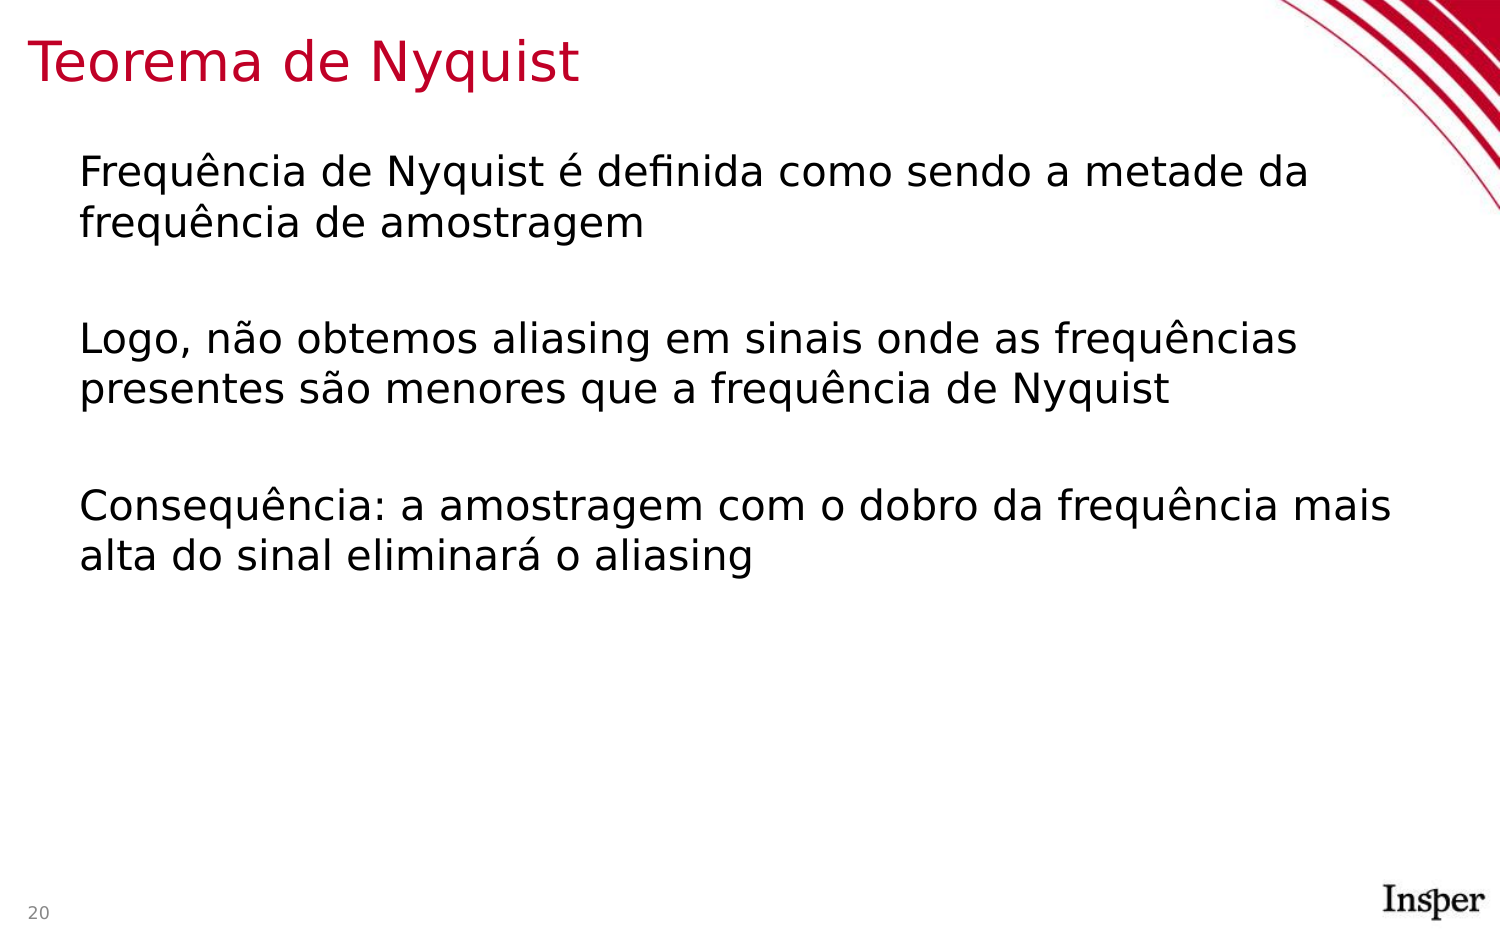

# Teorema de Nyquist
Frequência de Nyquist é definida como sendo a metade da frequência de amostragem

Logo, não obtemos aliasing em sinais onde as frequências presentes são menores que a frequência de Nyquist

Consequência: a amostragem com o dobro da frequência mais alta do sinal eliminará o aliasing
20